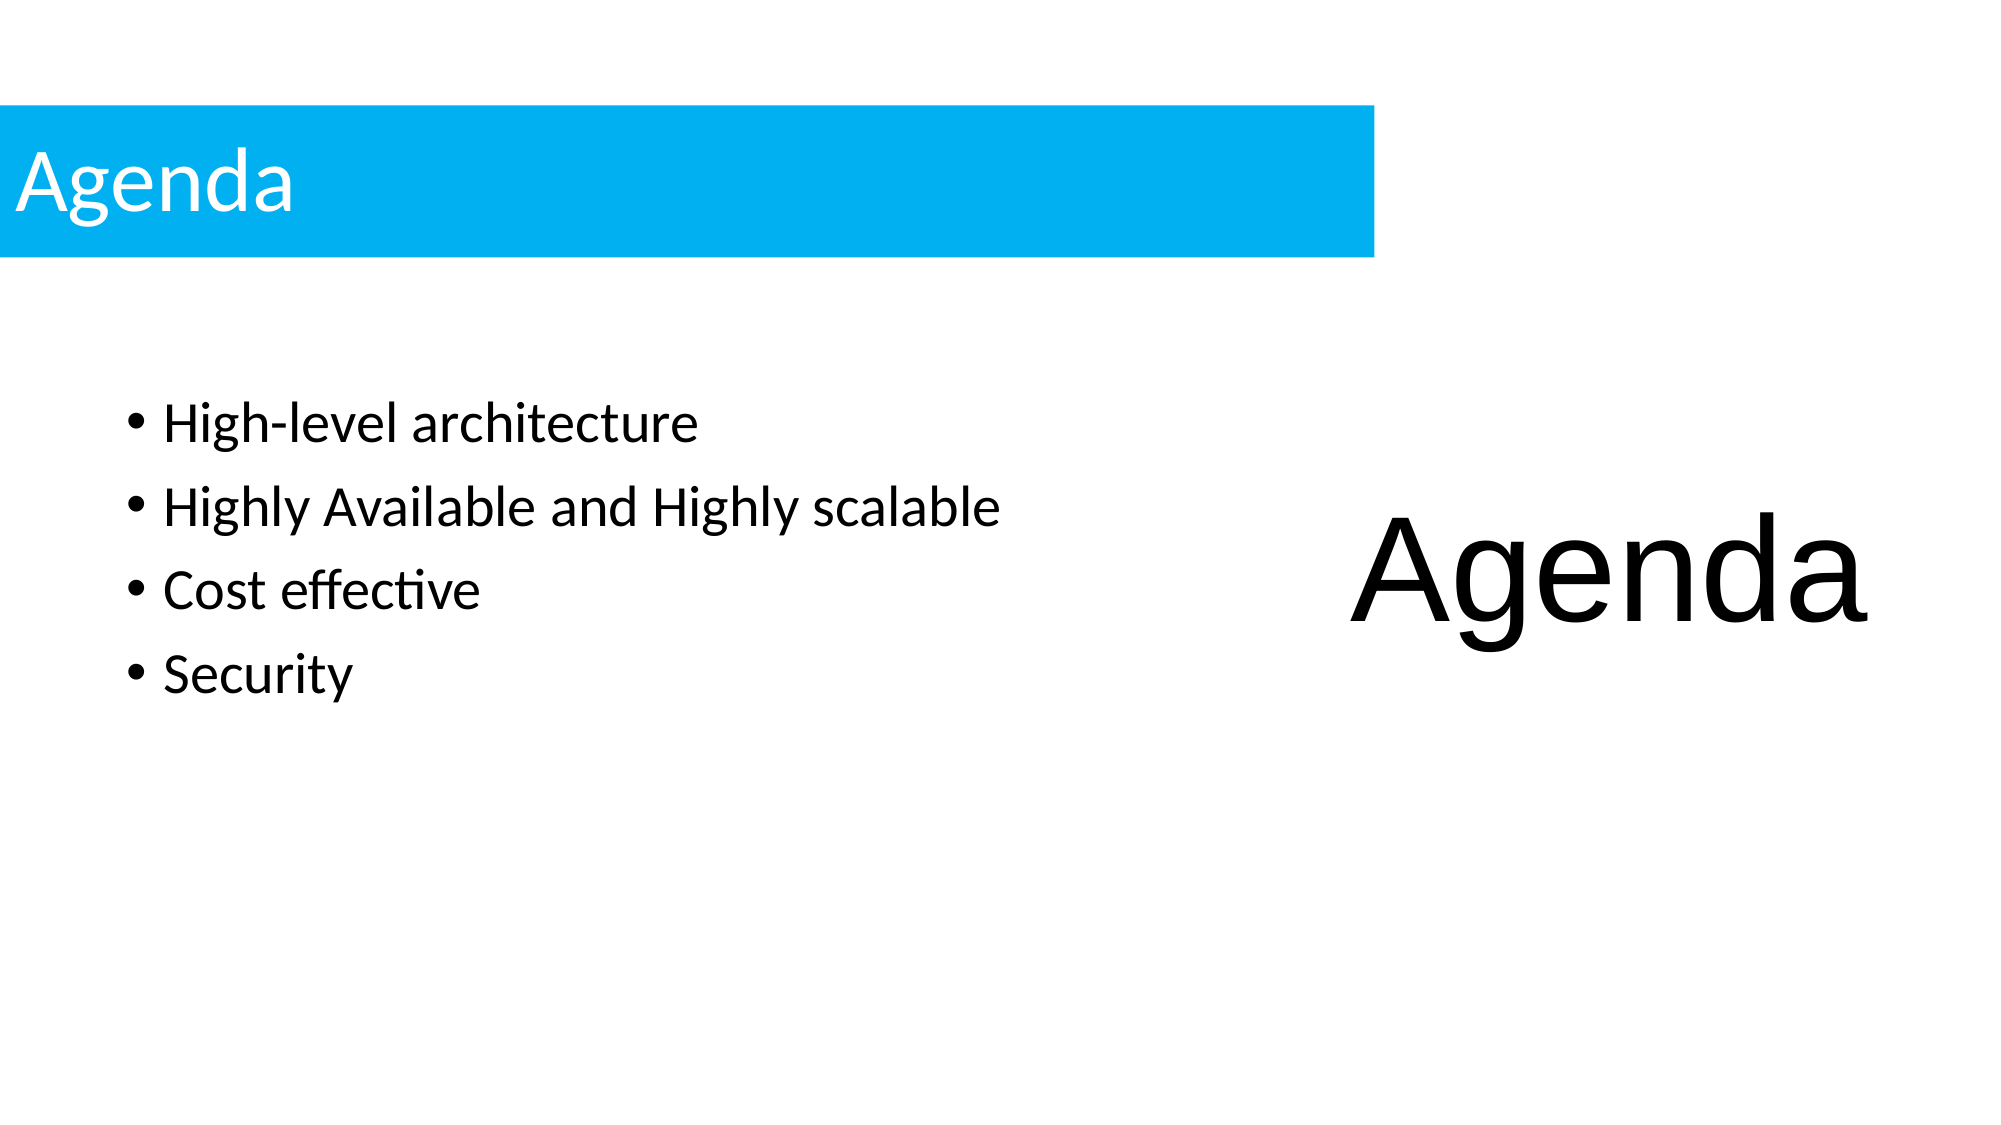

# Agenda
High-level architecture
Highly Available and Highly scalable
Cost effective
Security
Agenda